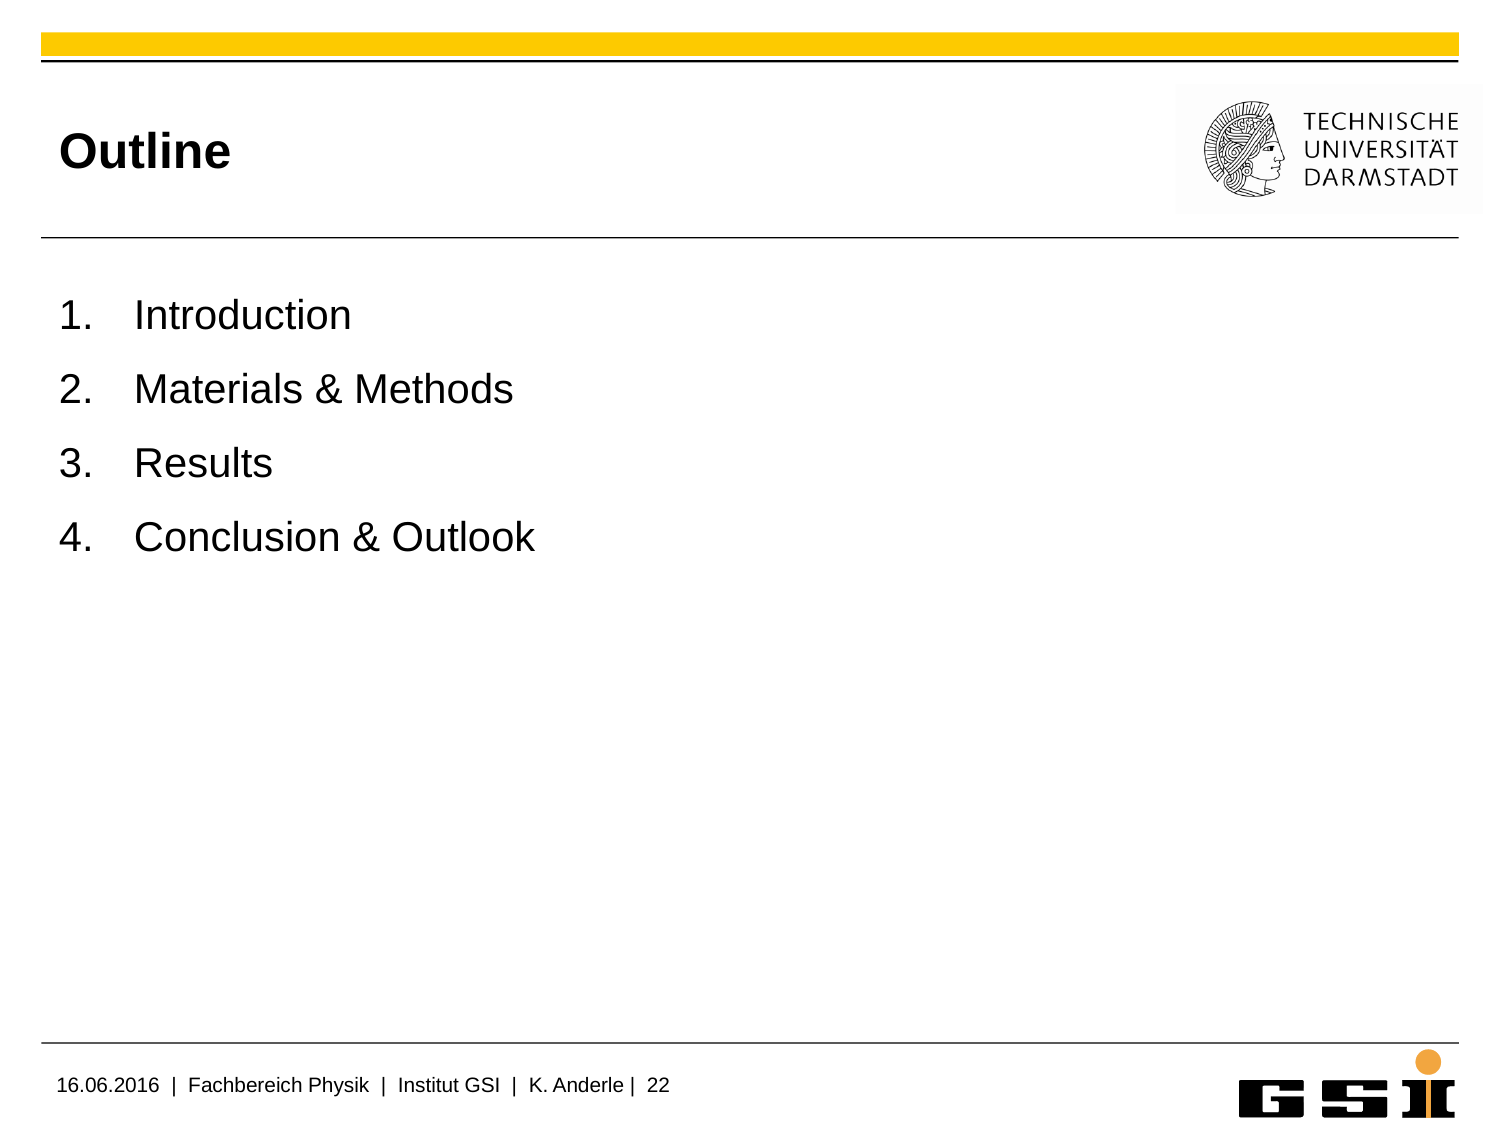

# Outline
Introduction
Materials & Methods
Results
Conclusion & Outlook